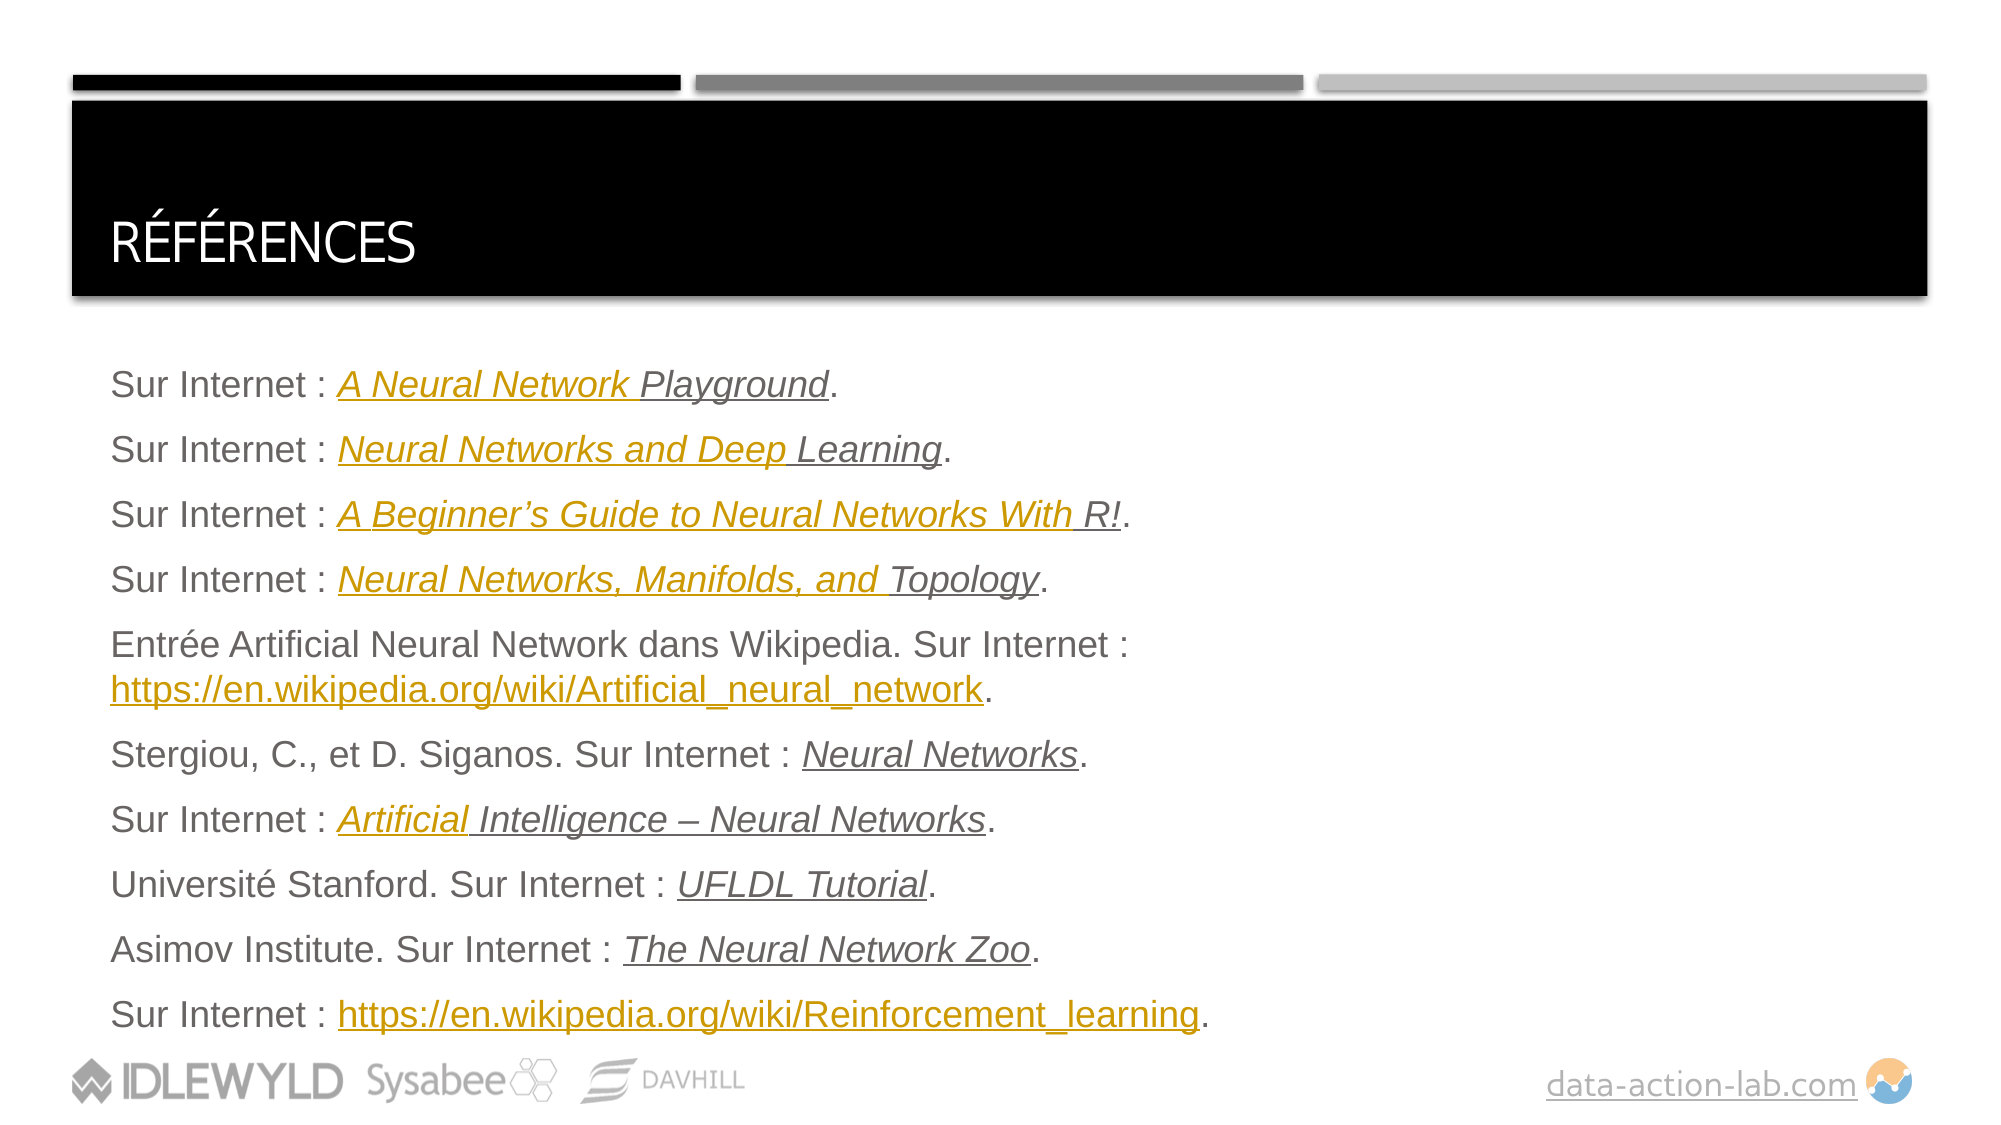

# Références
Sur Internet : A Neural Network Playground.
Sur Internet : Neural Networks and Deep Learning.
Sur Internet : A Beginner’s Guide to Neural Networks With R!.
Sur Internet : Neural Networks, Manifolds, and Topology.
Entrée Artificial Neural Network dans Wikipedia. Sur Internet : https://en.wikipedia.org/wiki/Artificial_neural_network.
Stergiou, C., et D. Siganos. Sur Internet : Neural Networks.
Sur Internet : Artificial Intelligence – Neural Networks.
Université Stanford. Sur Internet : UFLDL Tutorial.
Asimov Institute. Sur Internet : The Neural Network Zoo.
Sur Internet : https://en.wikipedia.org/wiki/Reinforcement_learning.